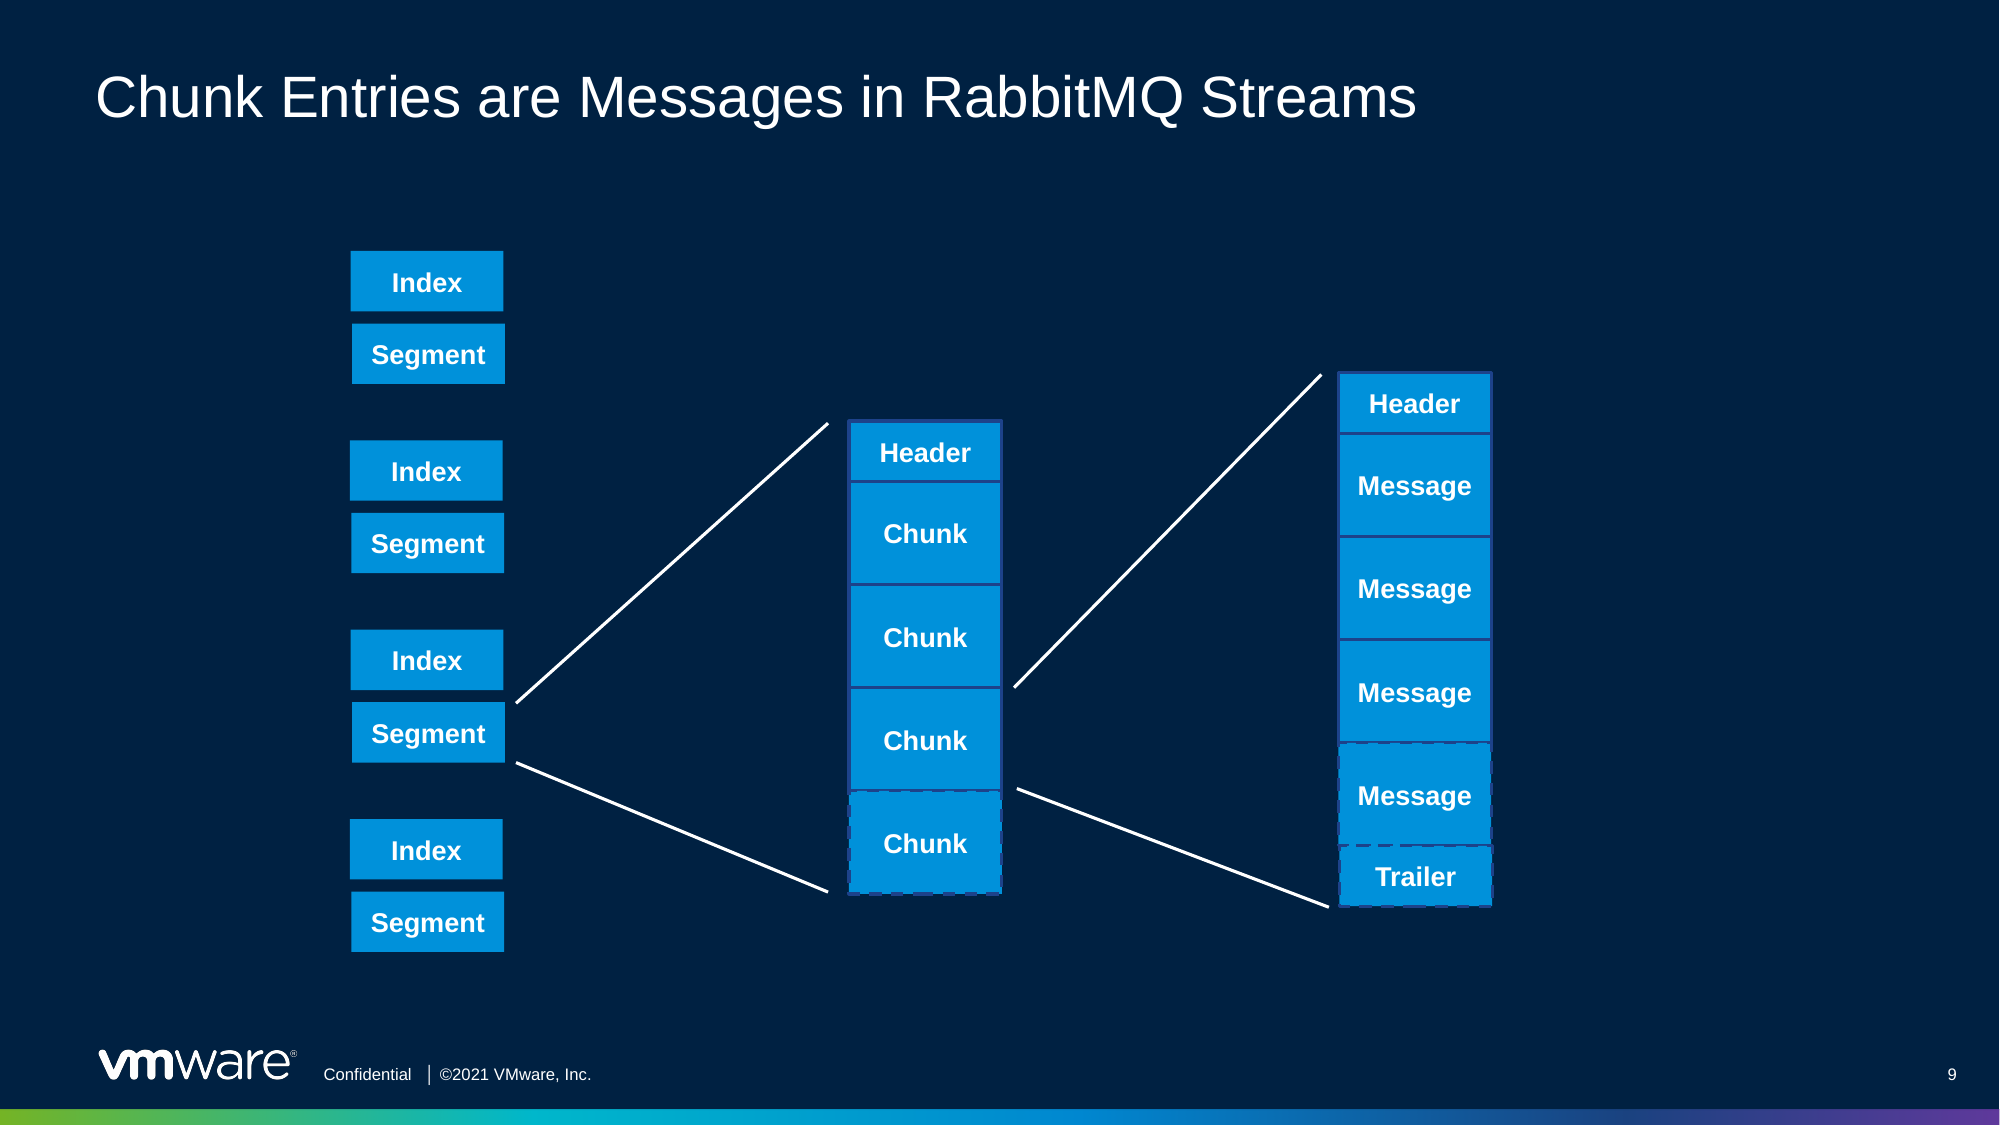

# Chunk Entries are Messages in RabbitMQ Streams

Index
Segment
Header
Header
Message
Index
Segment
Chunk
Message
Chunk
Index
Segment
Message
Chunk
Message
Chunk
Index
Segment
Trailer